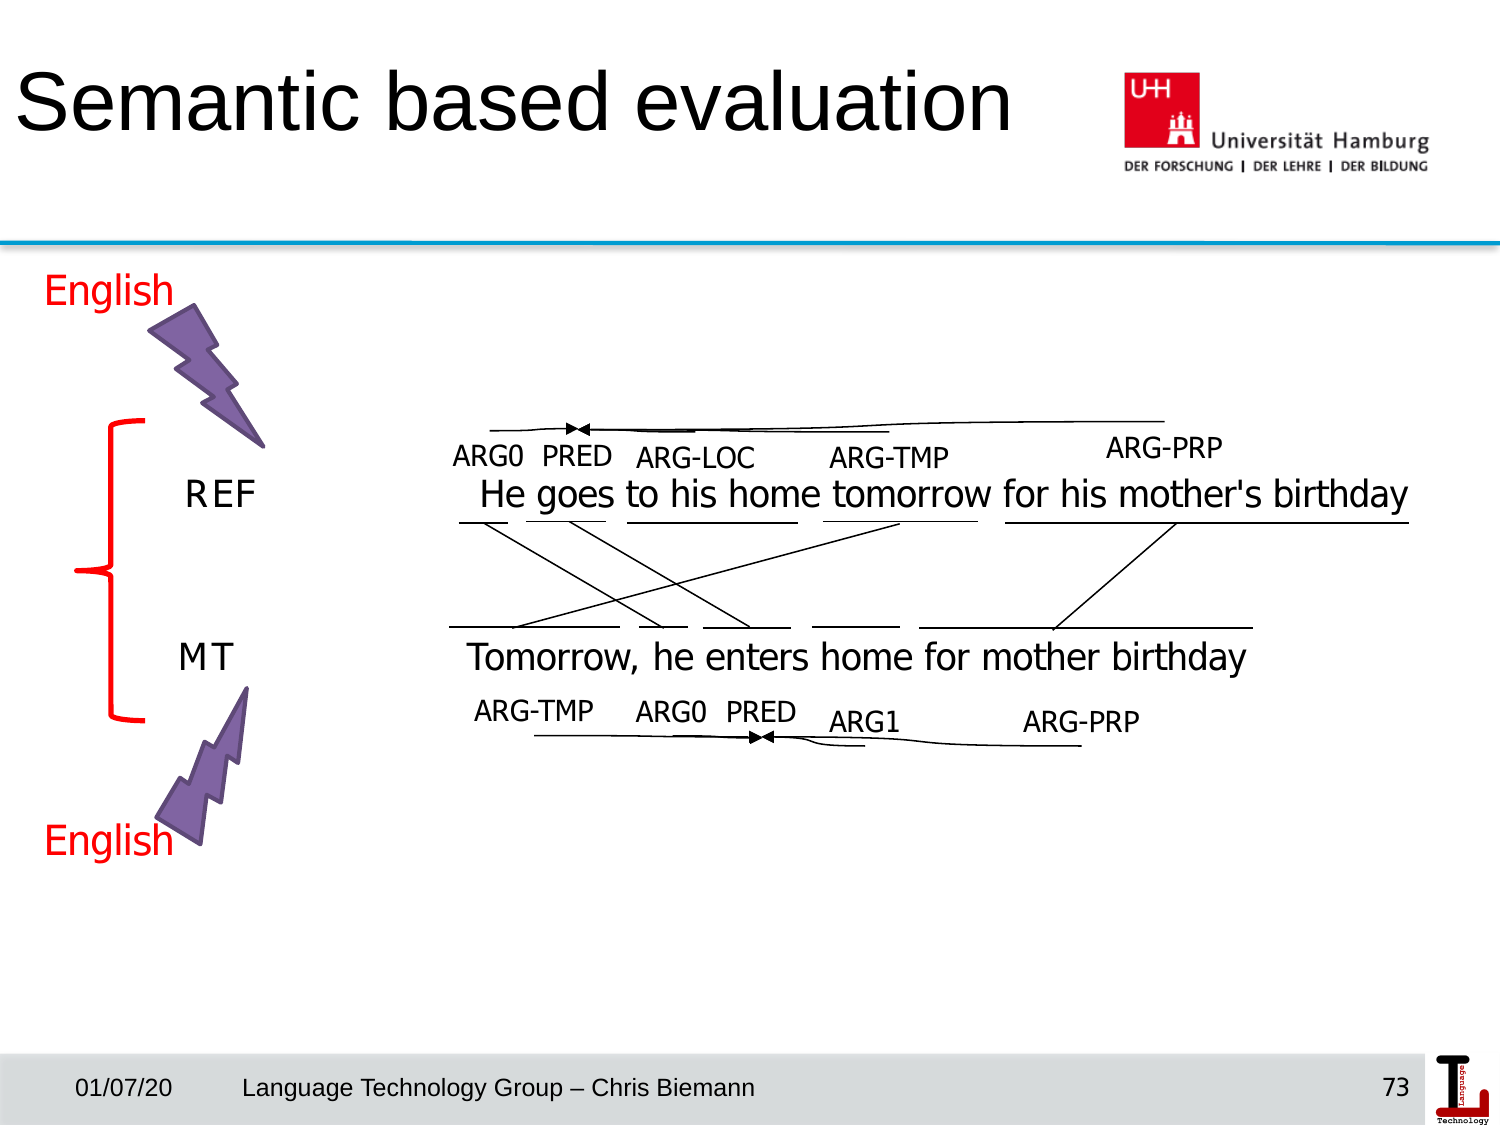

Semantic based evaluation
English

English

ARG-PRP
ARG0
PRED
ARG-LOC
ARG-TMP
REF                   He goes to his home tomorrow for his mother's birthday
MT                    Tomorrow, he enters home for mother birthday
ARG-TMP
ARG0
PRED
ARG1
ARG-PRP

01/07/20
 Language Technology Group – Chris Biemann
73